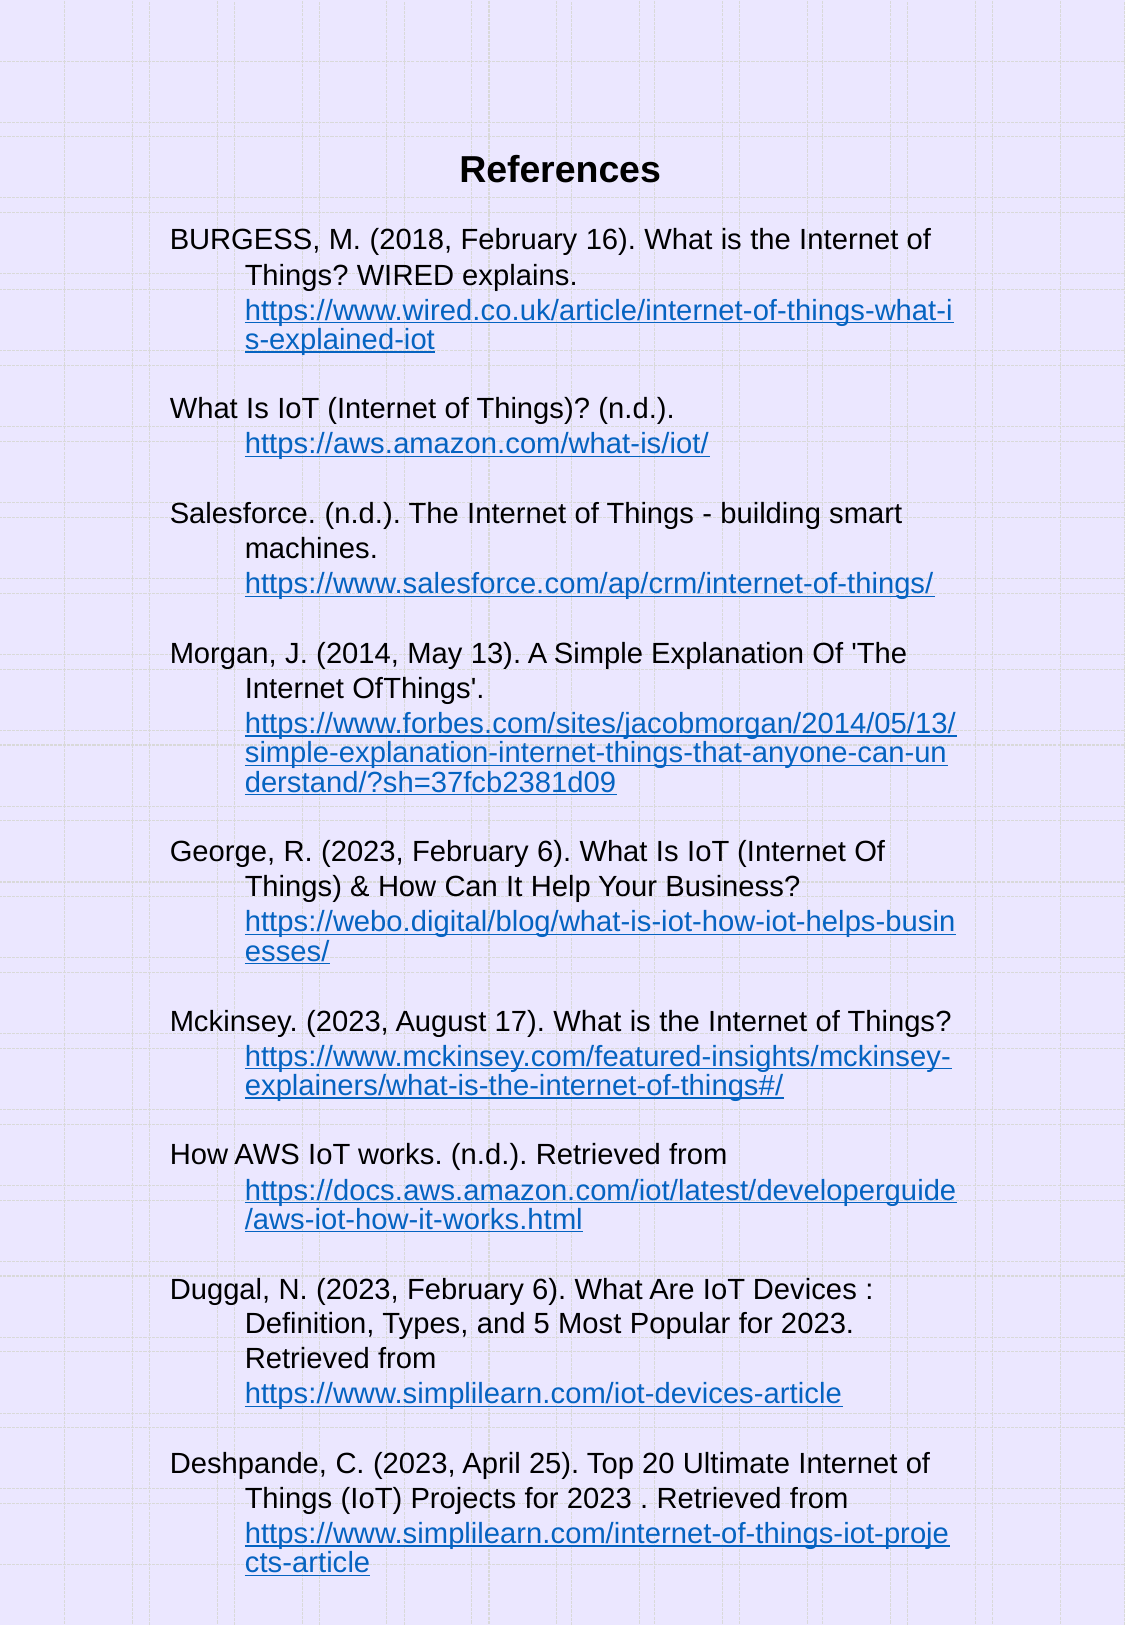

References
BURGESS, M. (2018, February 16). What is the Internet of Things? WIRED explains. https://www.wired.co.uk/article/internet-of-things-what-is-explained-iot

What Is IoT (Internet of Things)? (n.d.). https://aws.amazon.com/what-is/iot/

Salesforce. (n.d.). The Internet of Things - building smart machines. https://www.salesforce.com/ap/crm/internet-of-things/

Morgan, J. (2014, May 13). A Simple Explanation Of 'The Internet OfThings'.https://www.forbes.com/sites/jacobmorgan/2014/05/13/simple-explanation-internet-things-that-anyone-can-understand/?sh=37fcb2381d09

George, R. (2023, February 6). What Is IoT (Internet Of Things) & How Can It Help Your Business? https://webo.digital/blog/what-is-iot-how-iot-helps-businesses/

Mckinsey. (2023, August 17). What is the Internet of Things? https://www.mckinsey.com/featured-insights/mckinsey-explainers/what-is-the-internet-of-things#/

How AWS IoT works. (n.d.). Retrieved from https://docs.aws.amazon.com/iot/latest/developerguide/aws-iot-how-it-works.html

Duggal, N. (2023, February 6). What Are IoT Devices : Definition, Types, and 5 Most Popular for 2023. Retrieved from https://www.simplilearn.com/iot-devices-article

Deshpande, C. (2023, April 25). Top 20 Ultimate Internet of Things (IoT) Projects for 2023 . Retrieved from https://www.simplilearn.com/internet-of-things-iot-projects-article